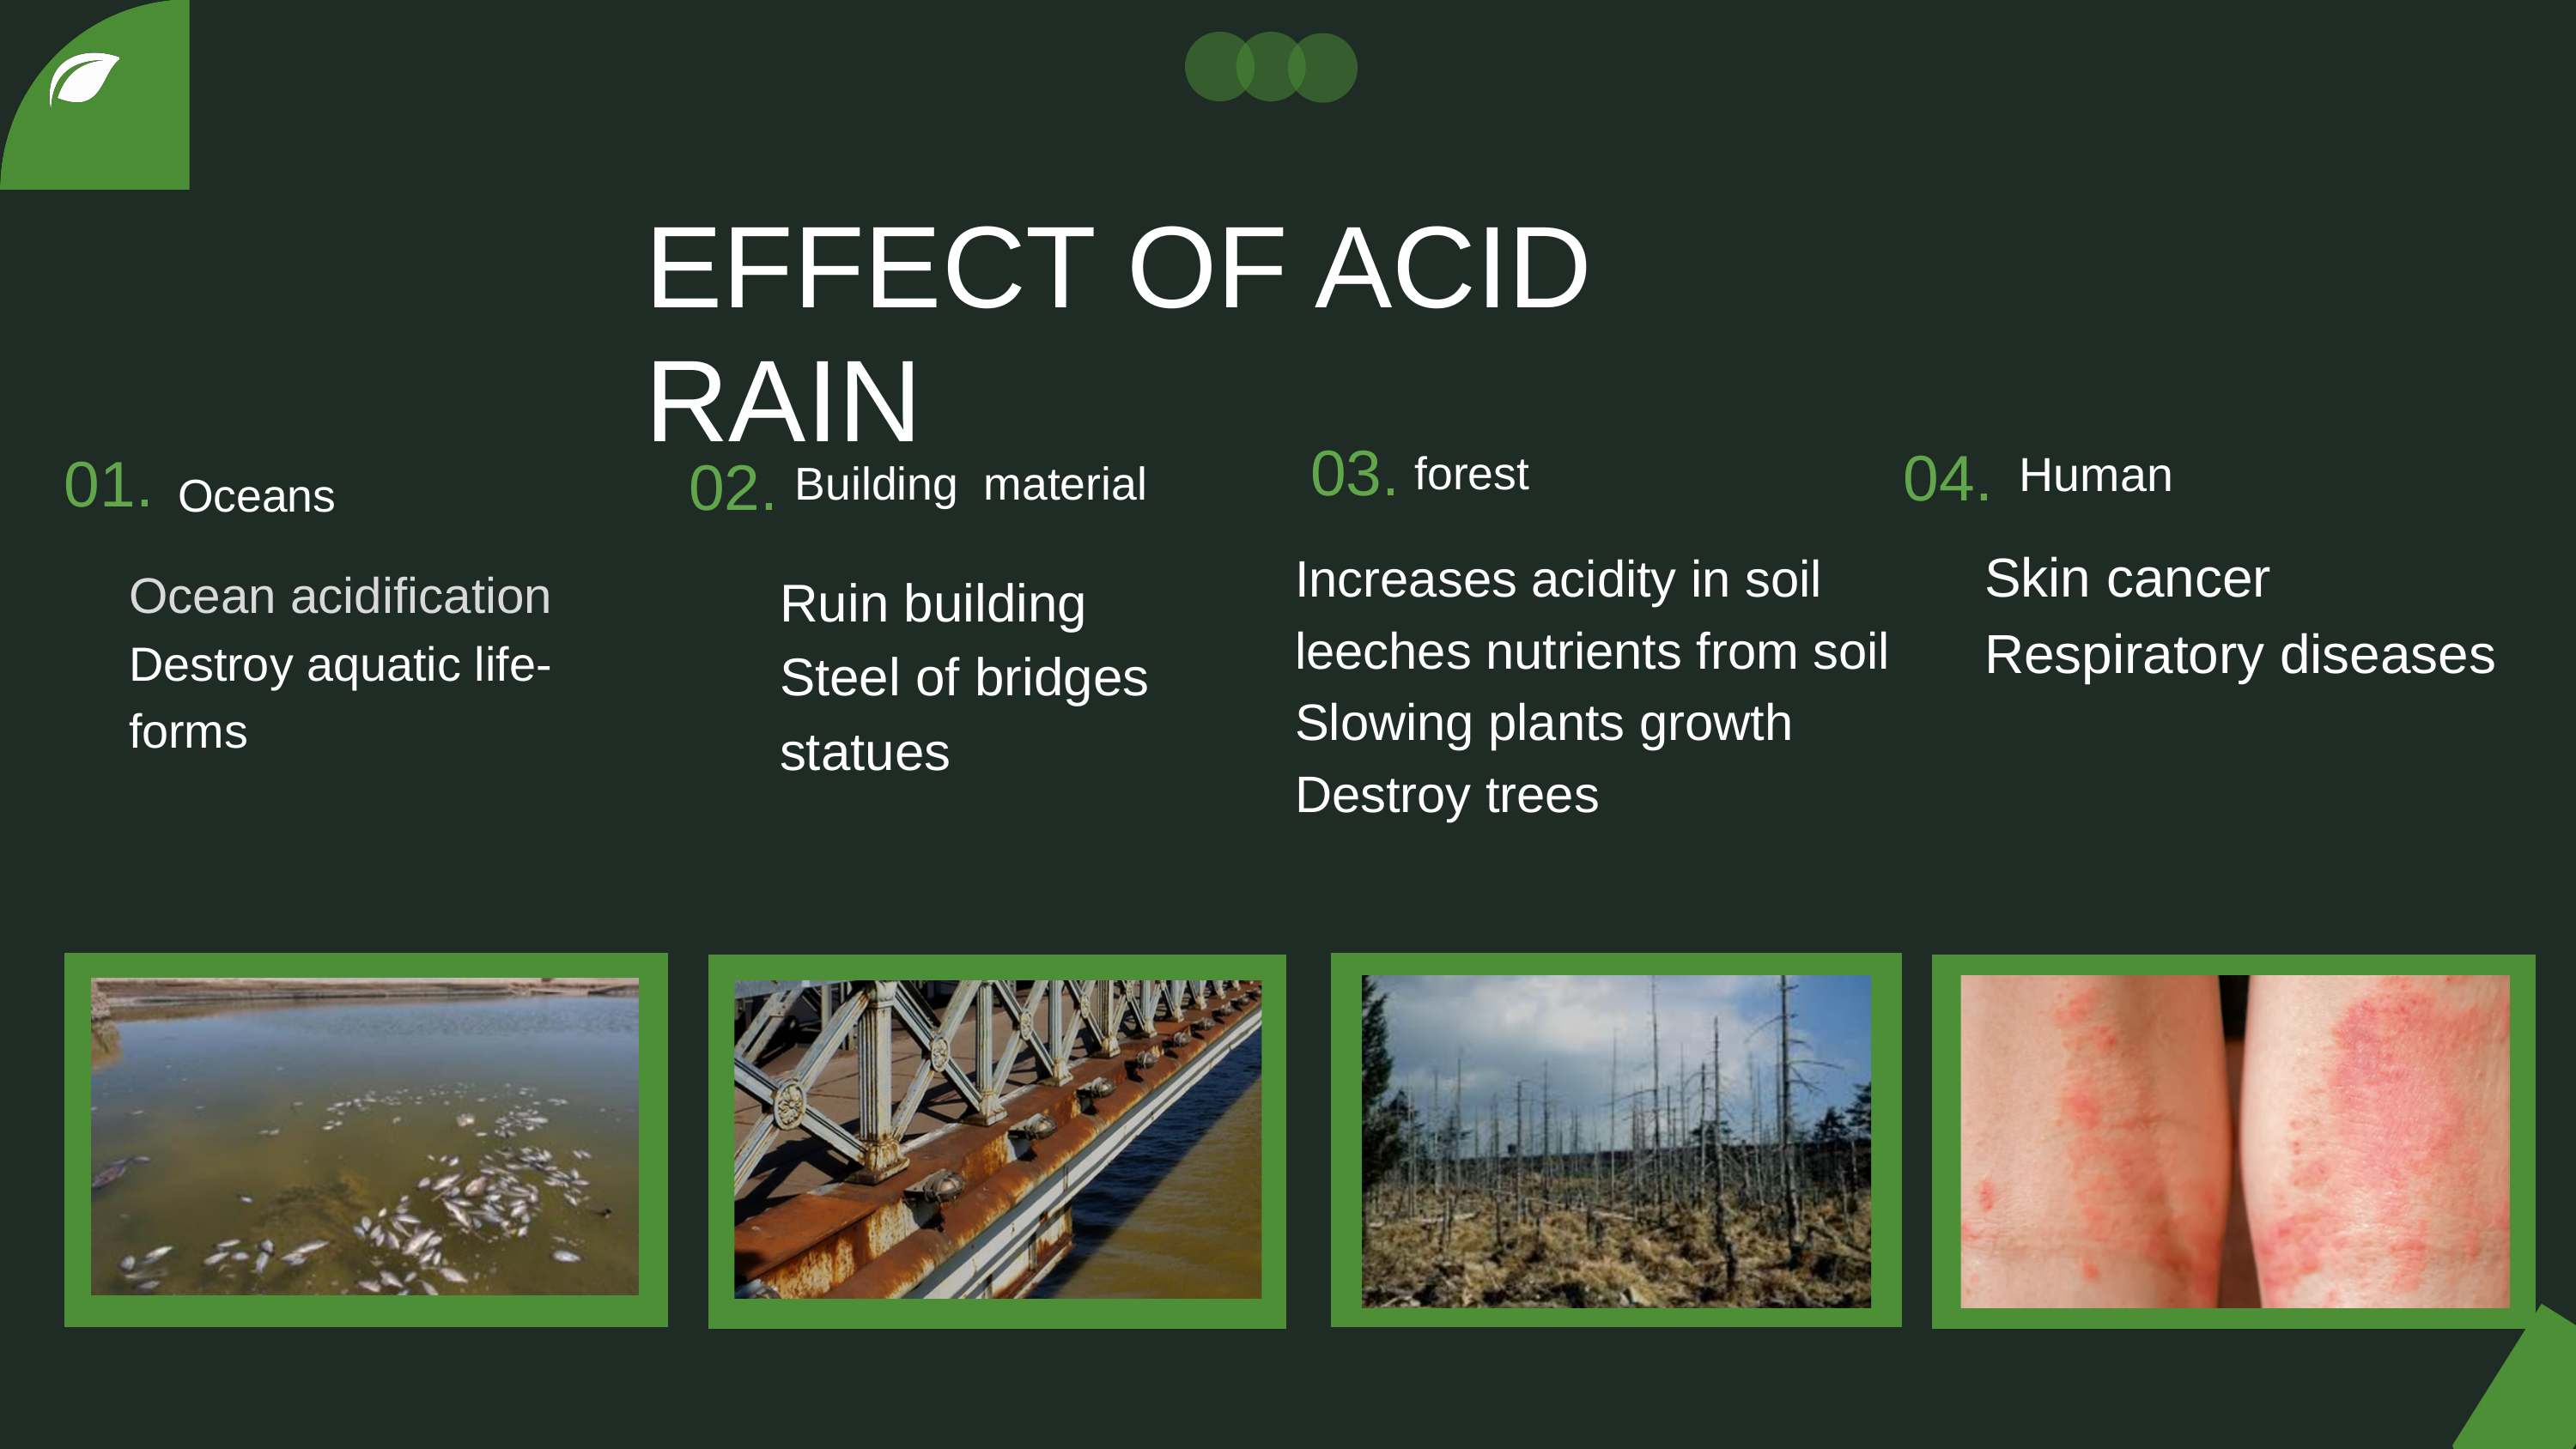

EFFECT OF ACID RAIN
03.
04.
01.
02.
forest
Human
Building  material
Oceans
Skin cancer
Respiratory diseases
Increases acidity in soil
leeches nutrients from soil
Slowing plants growth
Destroy trees
Ocean acidification
Destroy aquatic life- forms
Ruin building
Steel of bridges
statues